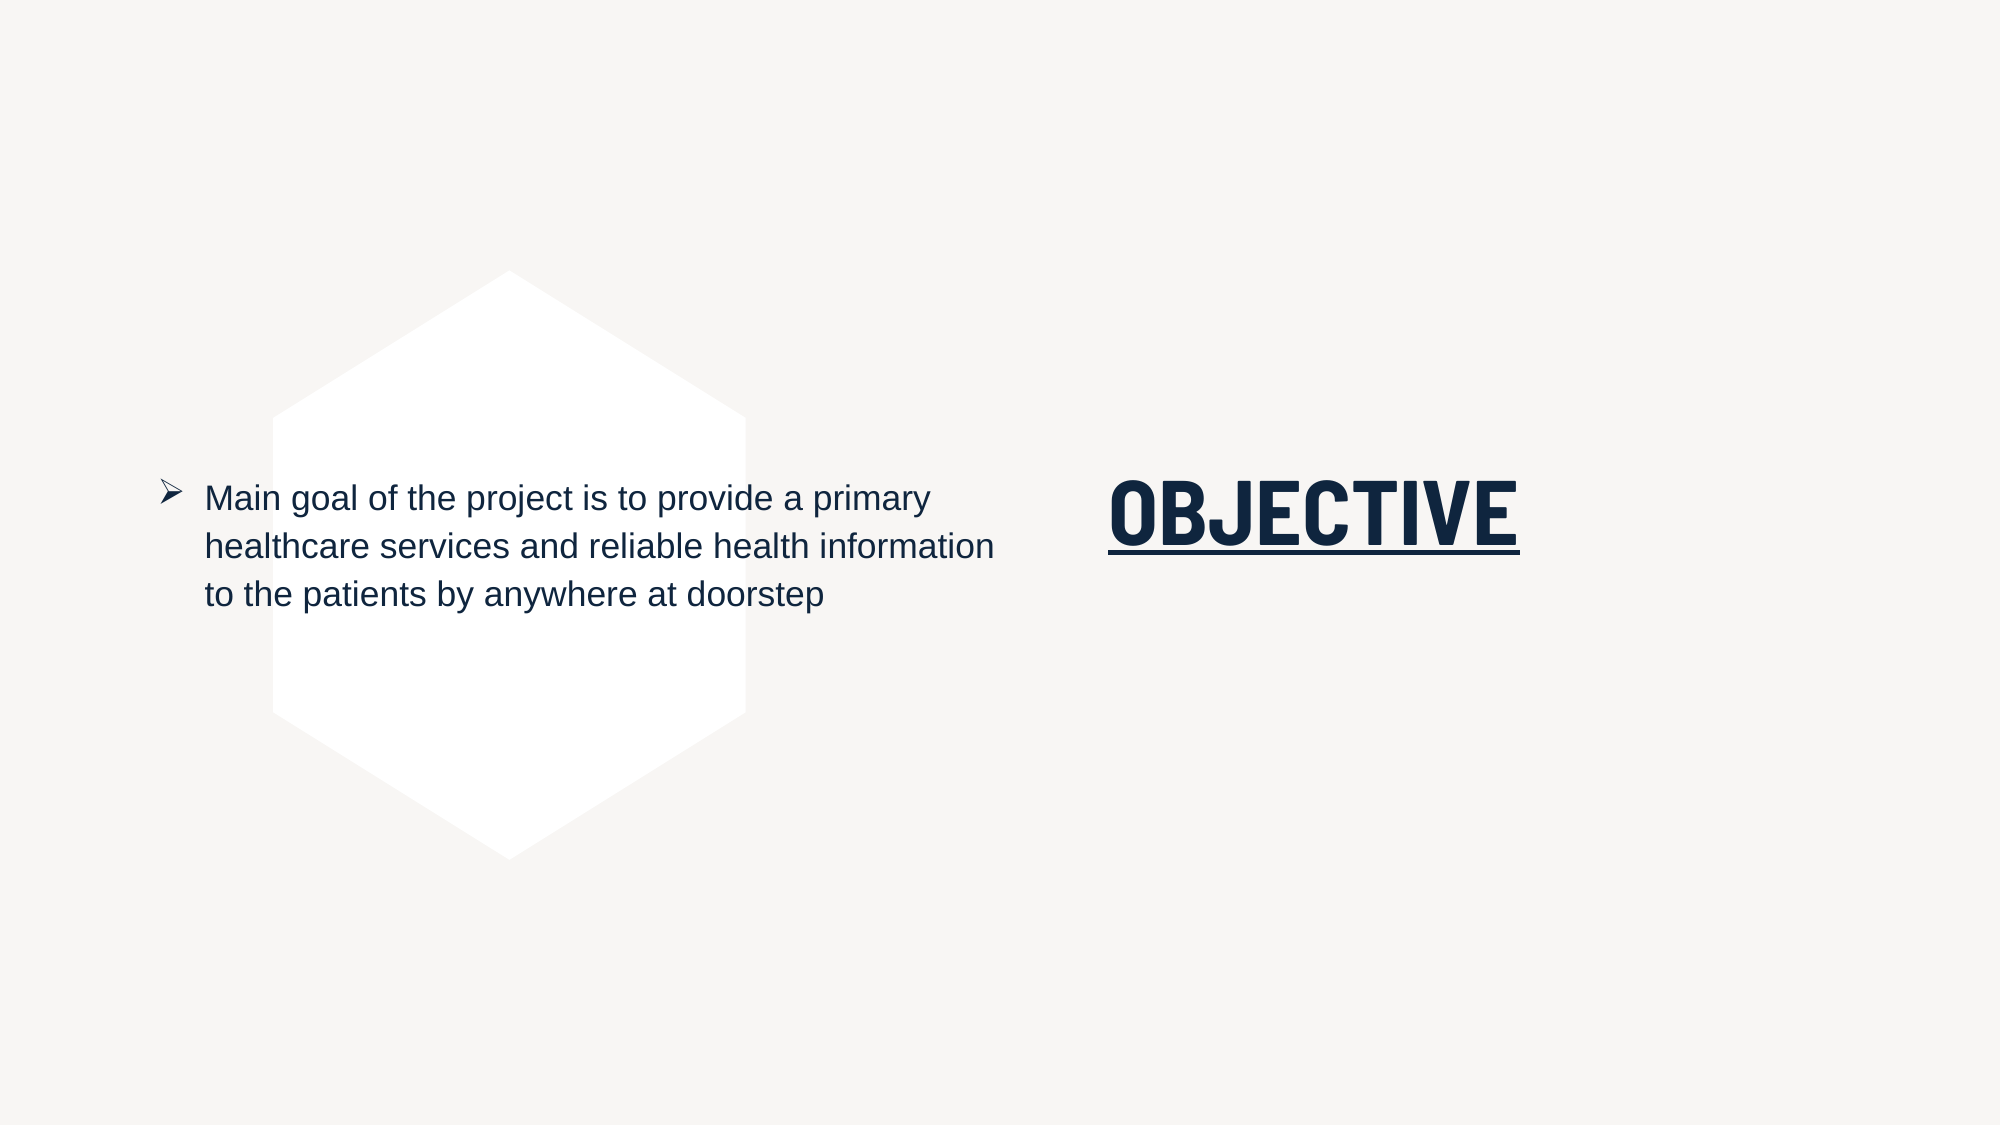

# OBJECTIVE
Main goal of the project is to provide a primary healthcare services and reliable health information to the patients by anywhere at doorstep